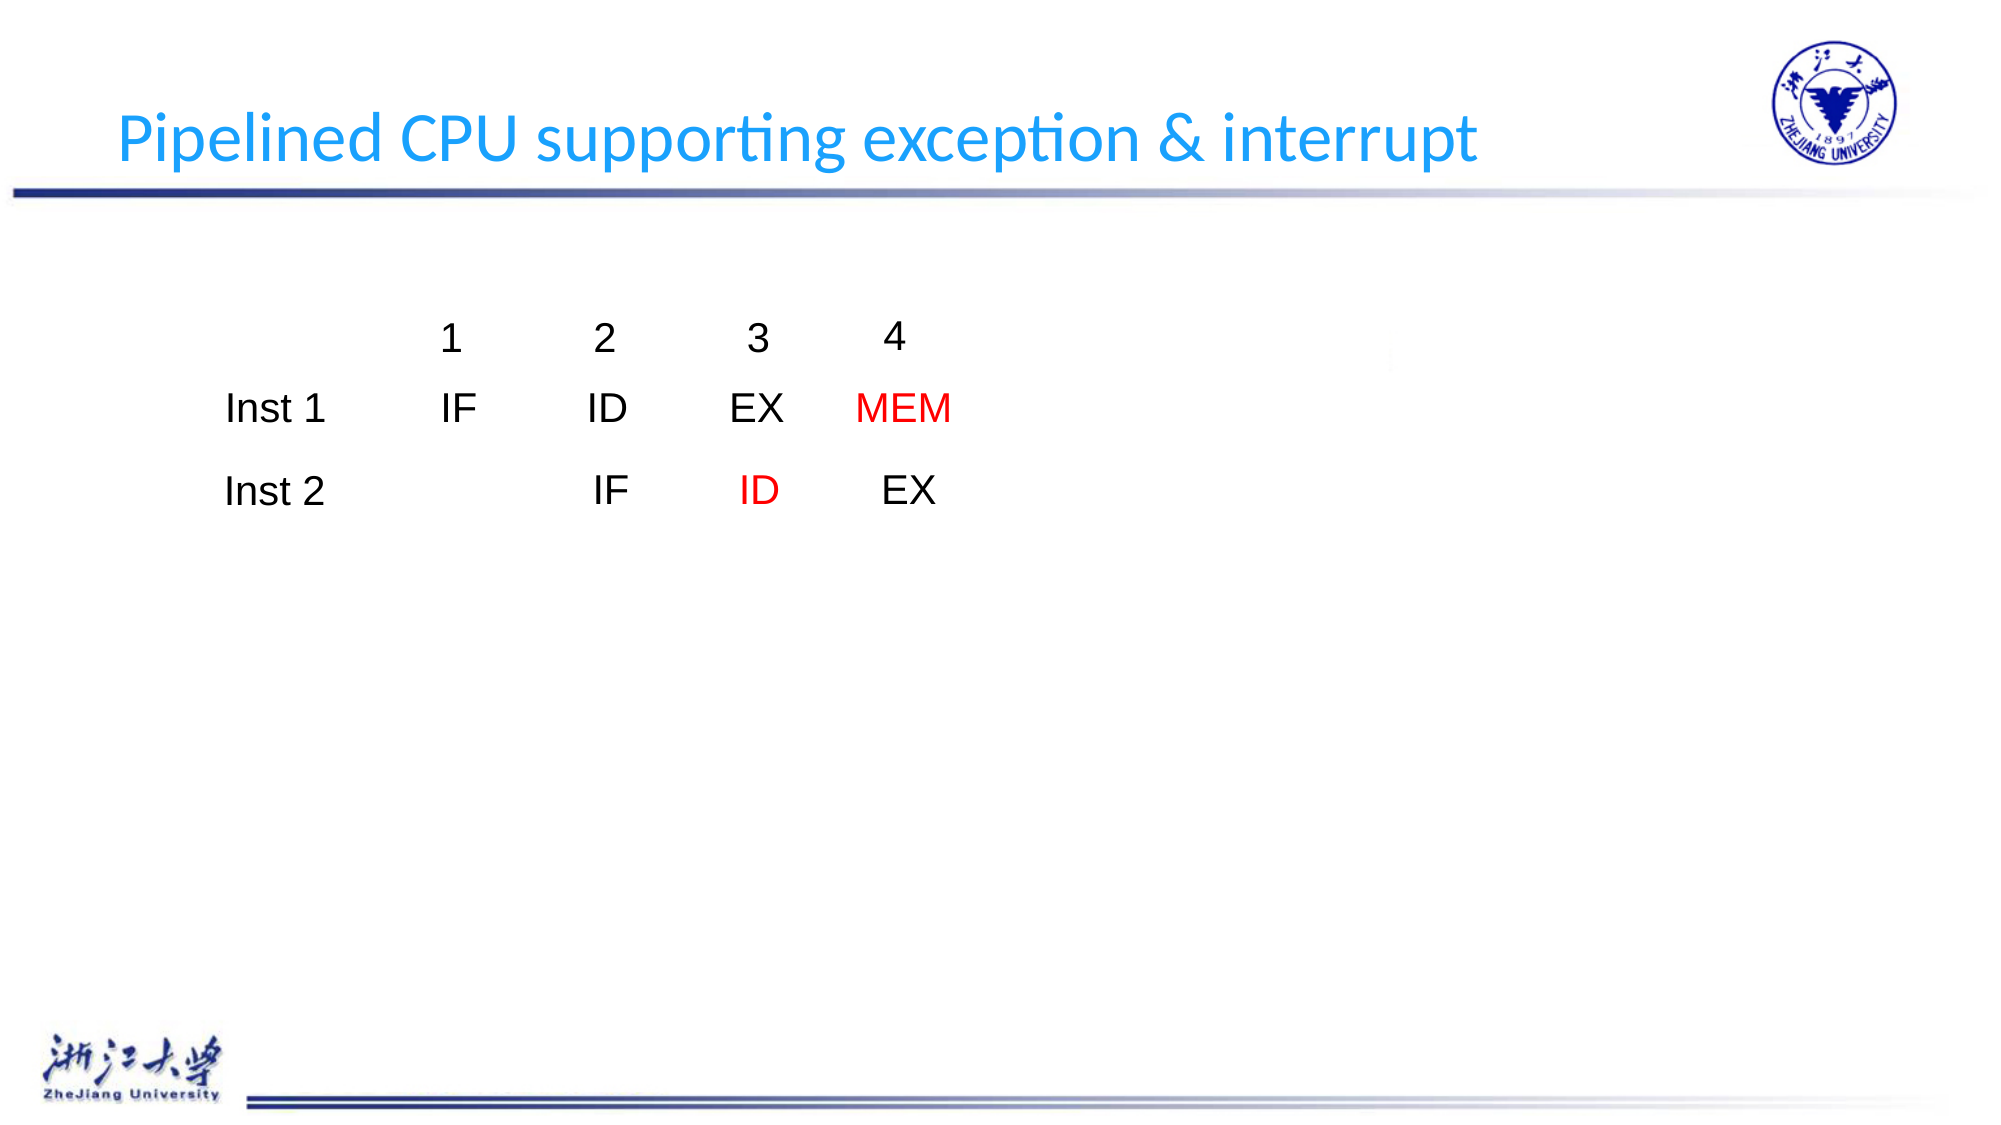

# Pipelined CPU supporting exception & interrupt
4
1
2
3
Inst 1
IF
ID
EX
MEM
IF
ID
EX
Inst 2